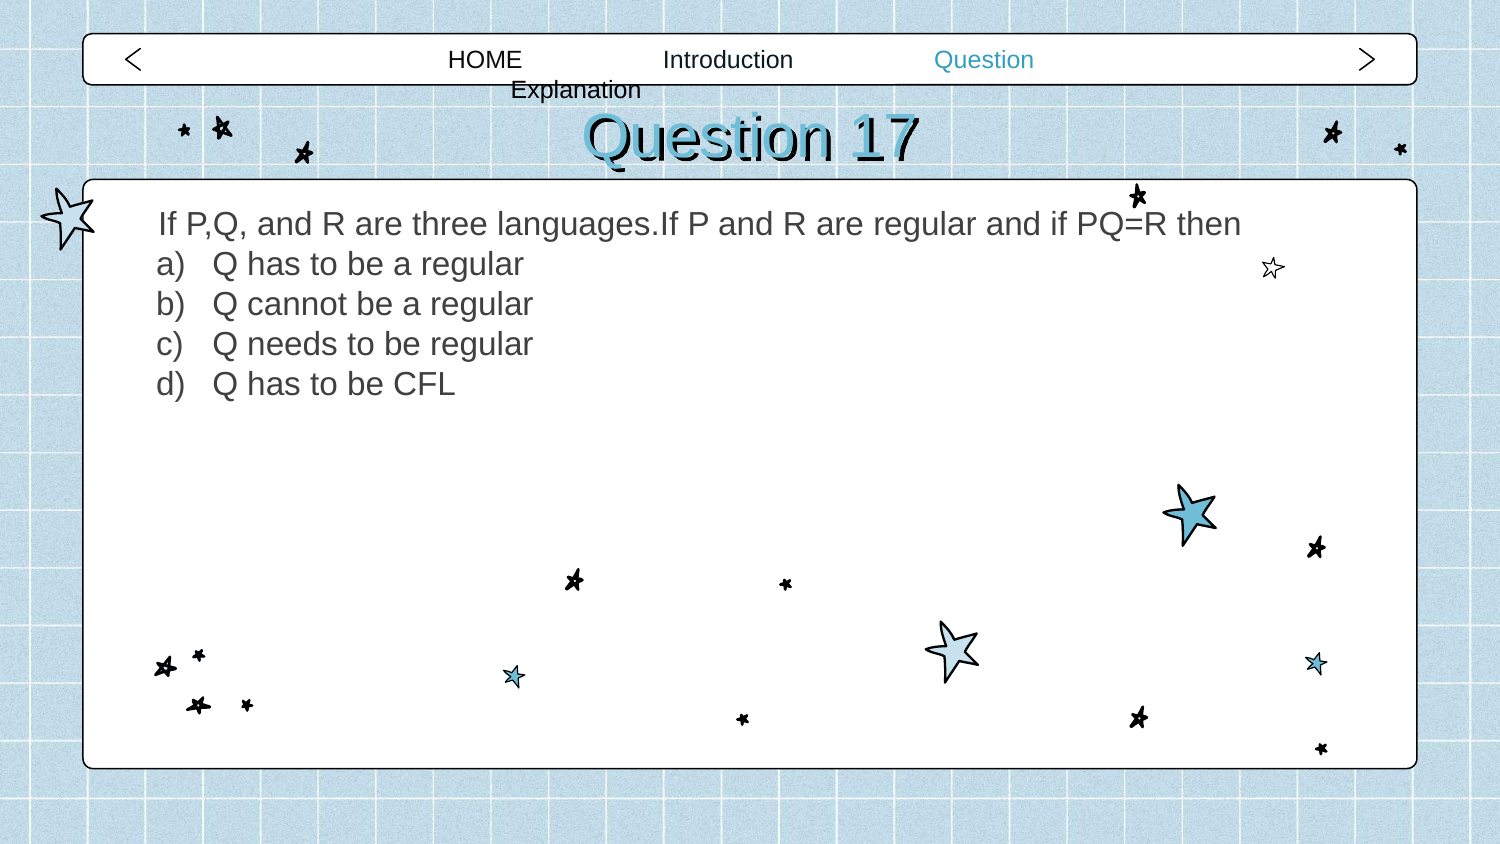

HOME                    Introduction                    Question                    Explanation

# Question 17

If P,Q, and R are three languages.If P and R are regular and if PQ=R then
Q has to be a regular
Q cannot be a regular
Q needs to be regular
Q has to be CFL